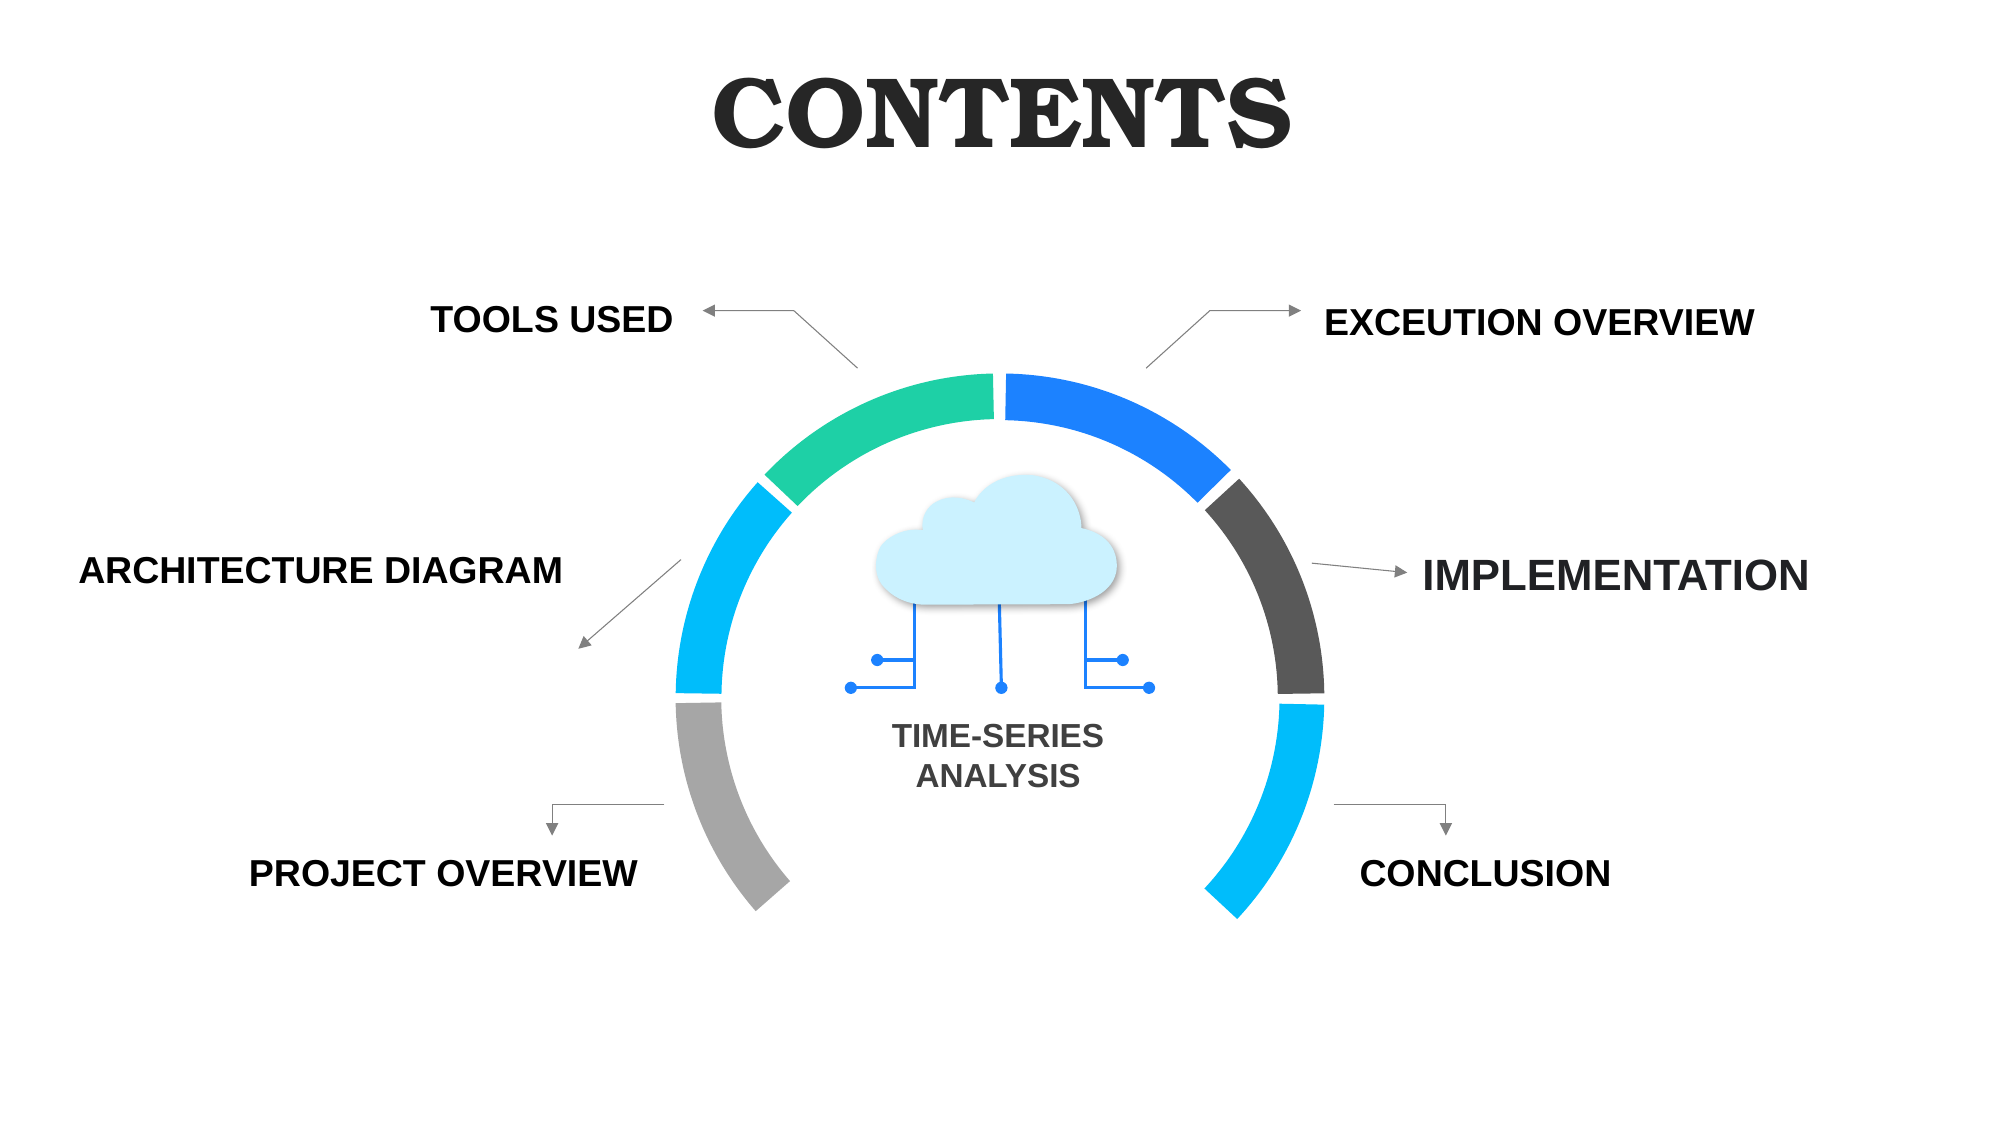

CONTENTS
TOOLS USED
EXCEUTION OVERVIEW

ARCHITECTURE DIAGRAM

IMPLEMENTATION
TIME-SERIES ANALYSIS

PROJECT OVERVIEW

CONCLUSION